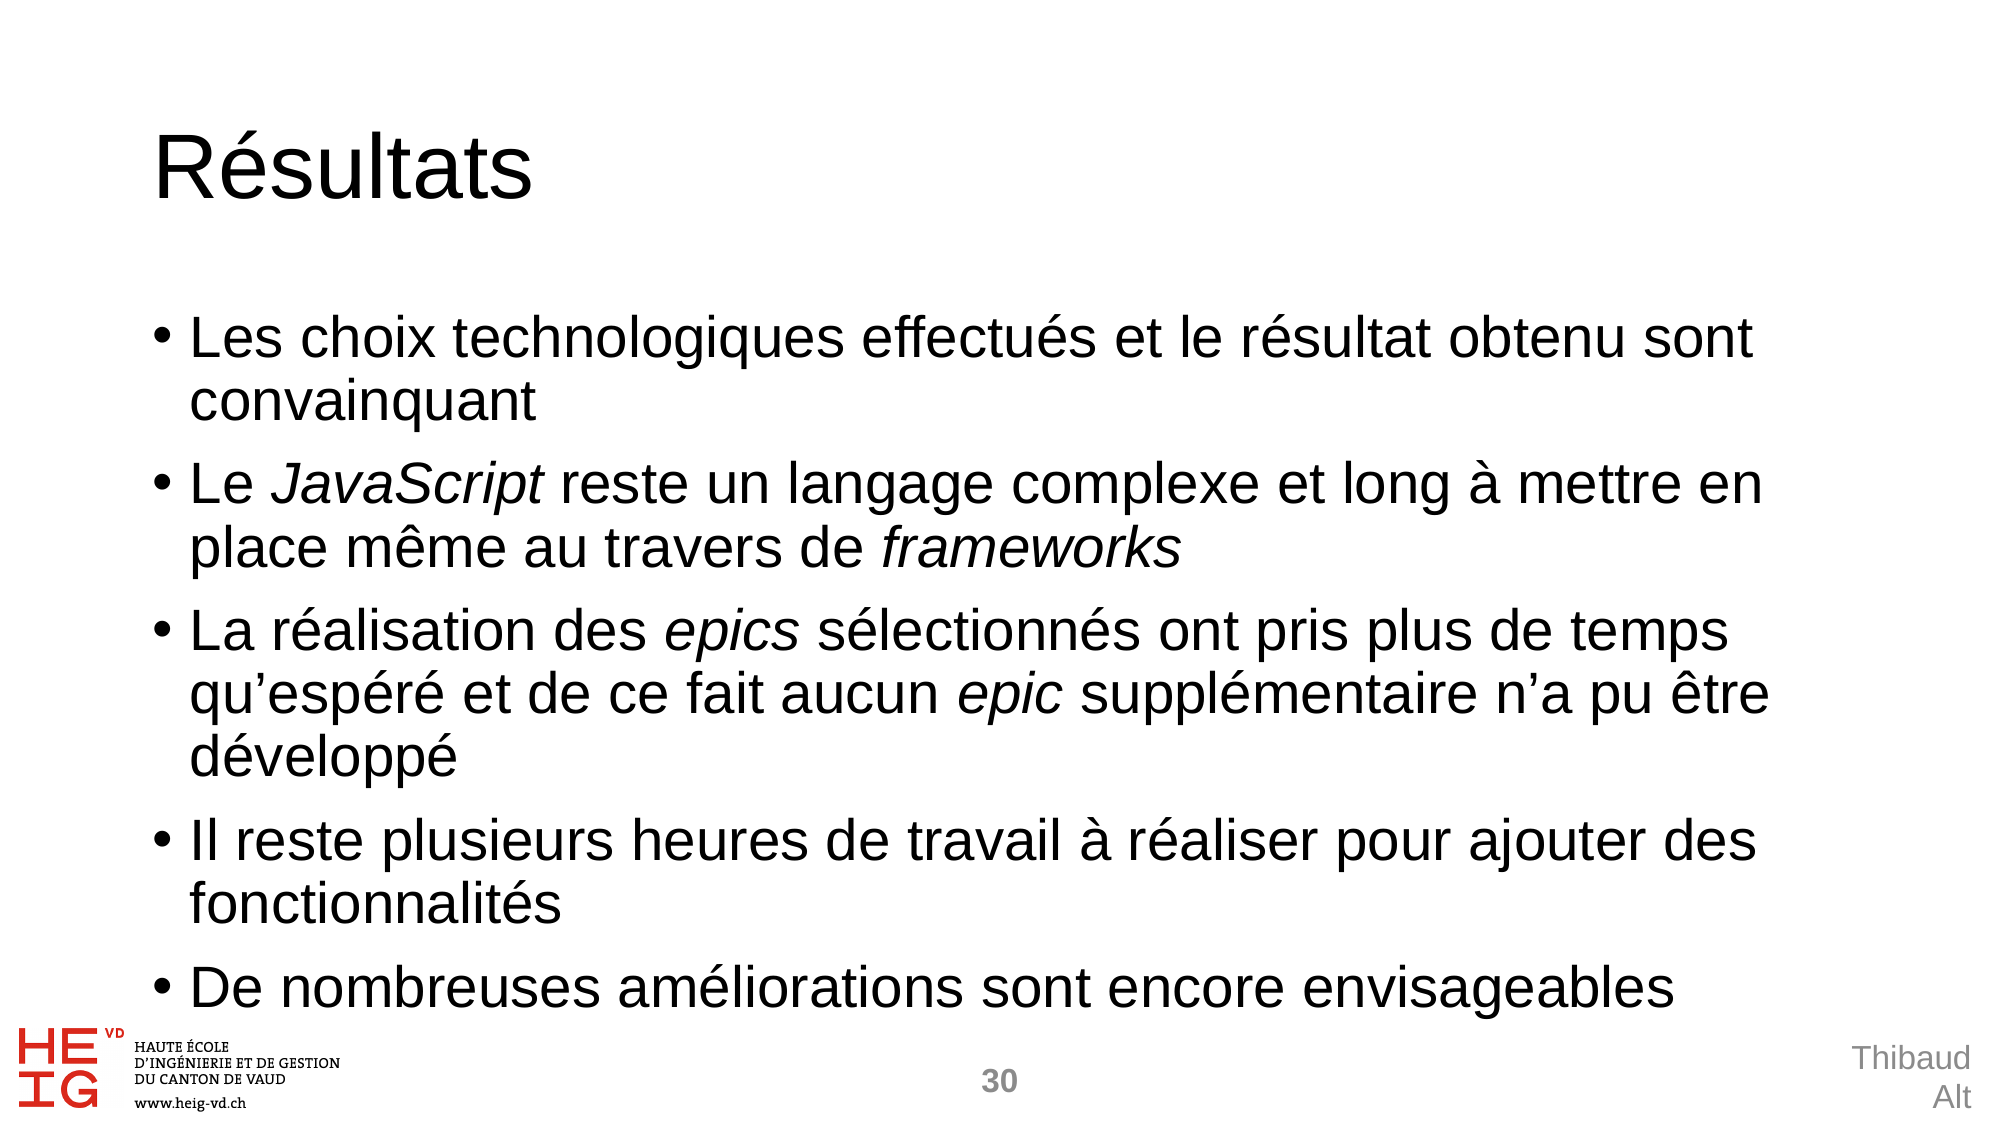

# Résultats
Les choix technologiques effectués et le résultat obtenu sont convainquant
Le JavaScript reste un langage complexe et long à mettre en place même au travers de frameworks
La réalisation des epics sélectionnés ont pris plus de temps qu’espéré et de ce fait aucun epic supplémentaire n’a pu être développé
Il reste plusieurs heures de travail à réaliser pour ajouter des fonctionnalités
De nombreuses améliorations sont encore envisageables

30